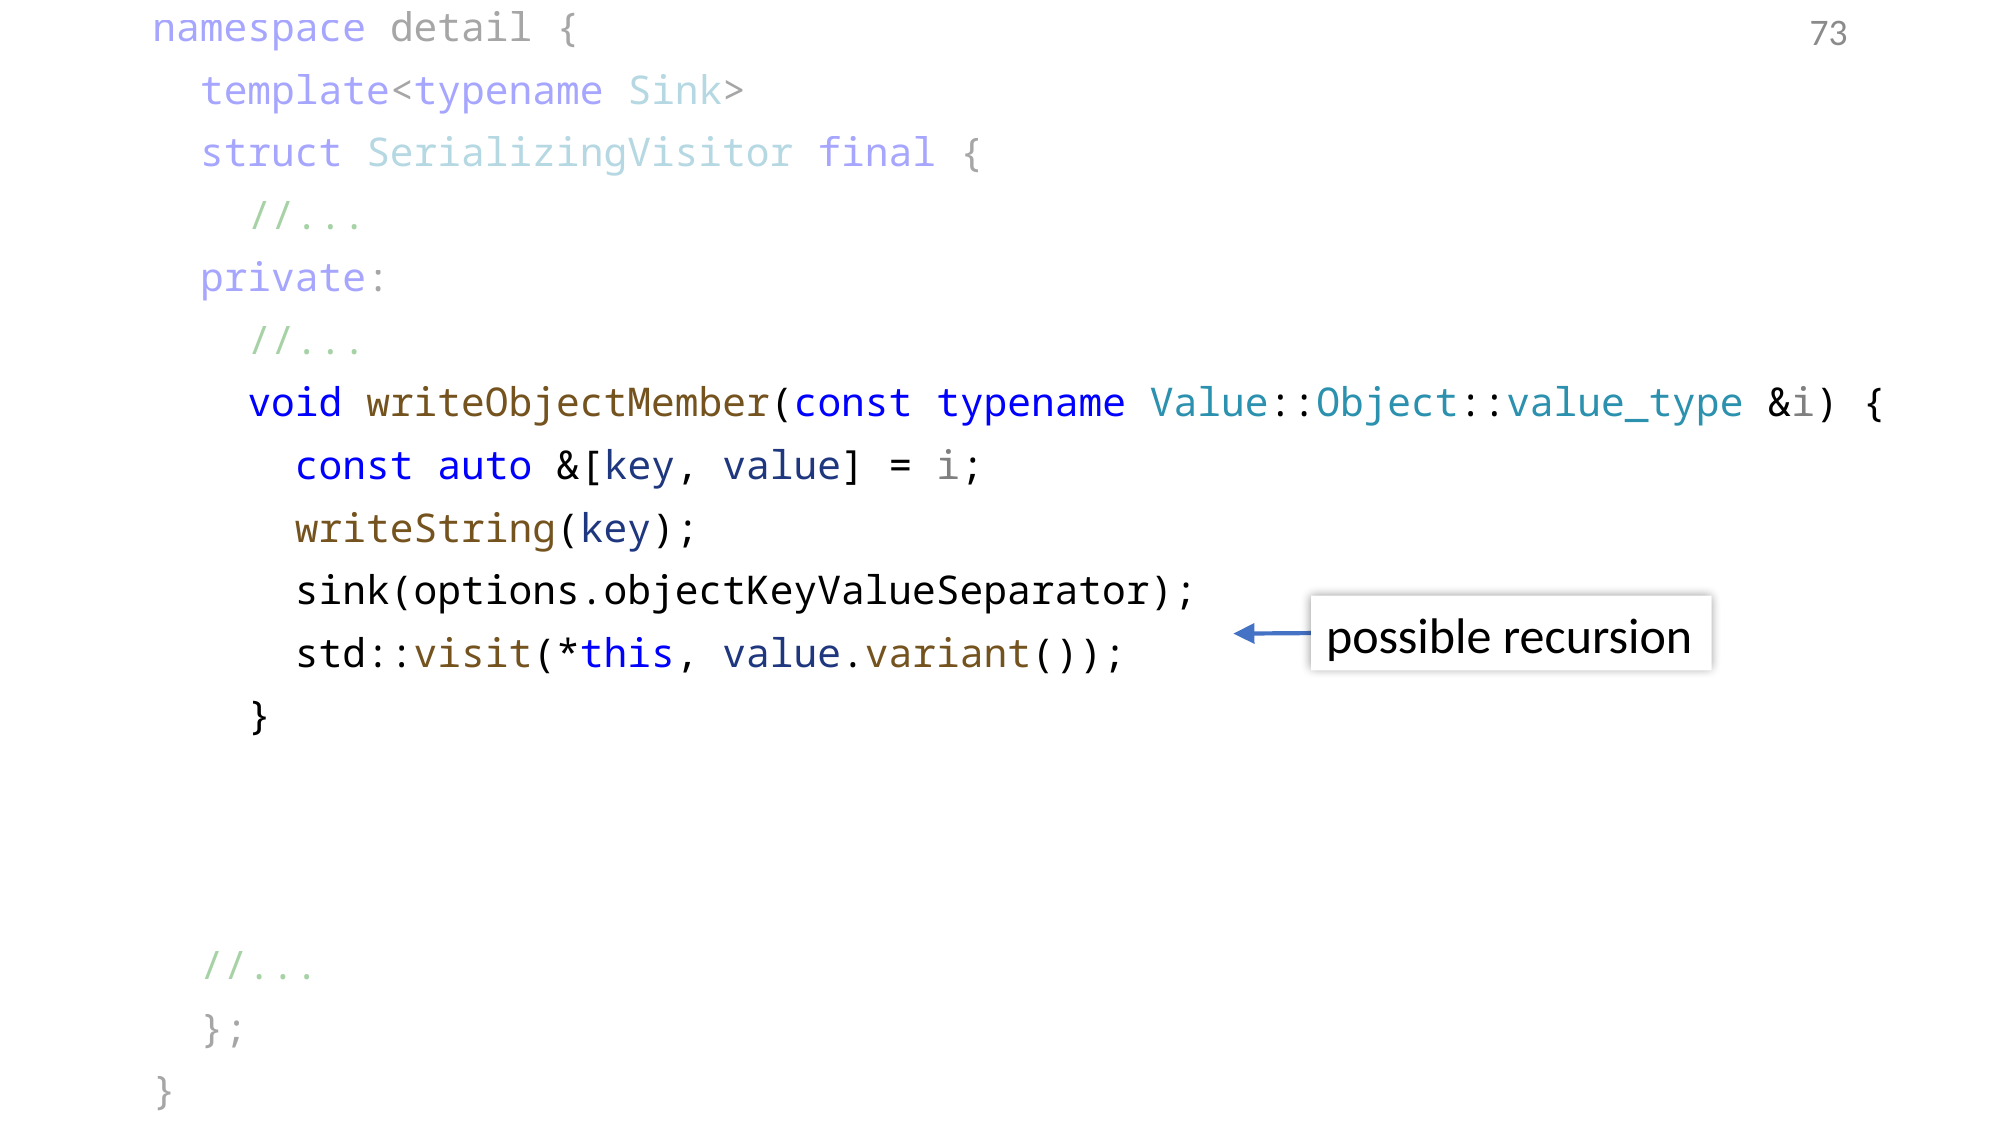

namespace detail {
  template<typename Sink>
  struct SerializingVisitor final {
    //...
  private:
    //...
    void writeObjectMember(const typename Value::Object::value_type &i) {
      const auto &[key, value] = i;
      writeString(key);
      sink(options.objectKeyValueSeparator);
      std::visit(*this, value.variant());
    }

  //...
  };
}
73
possible recursion